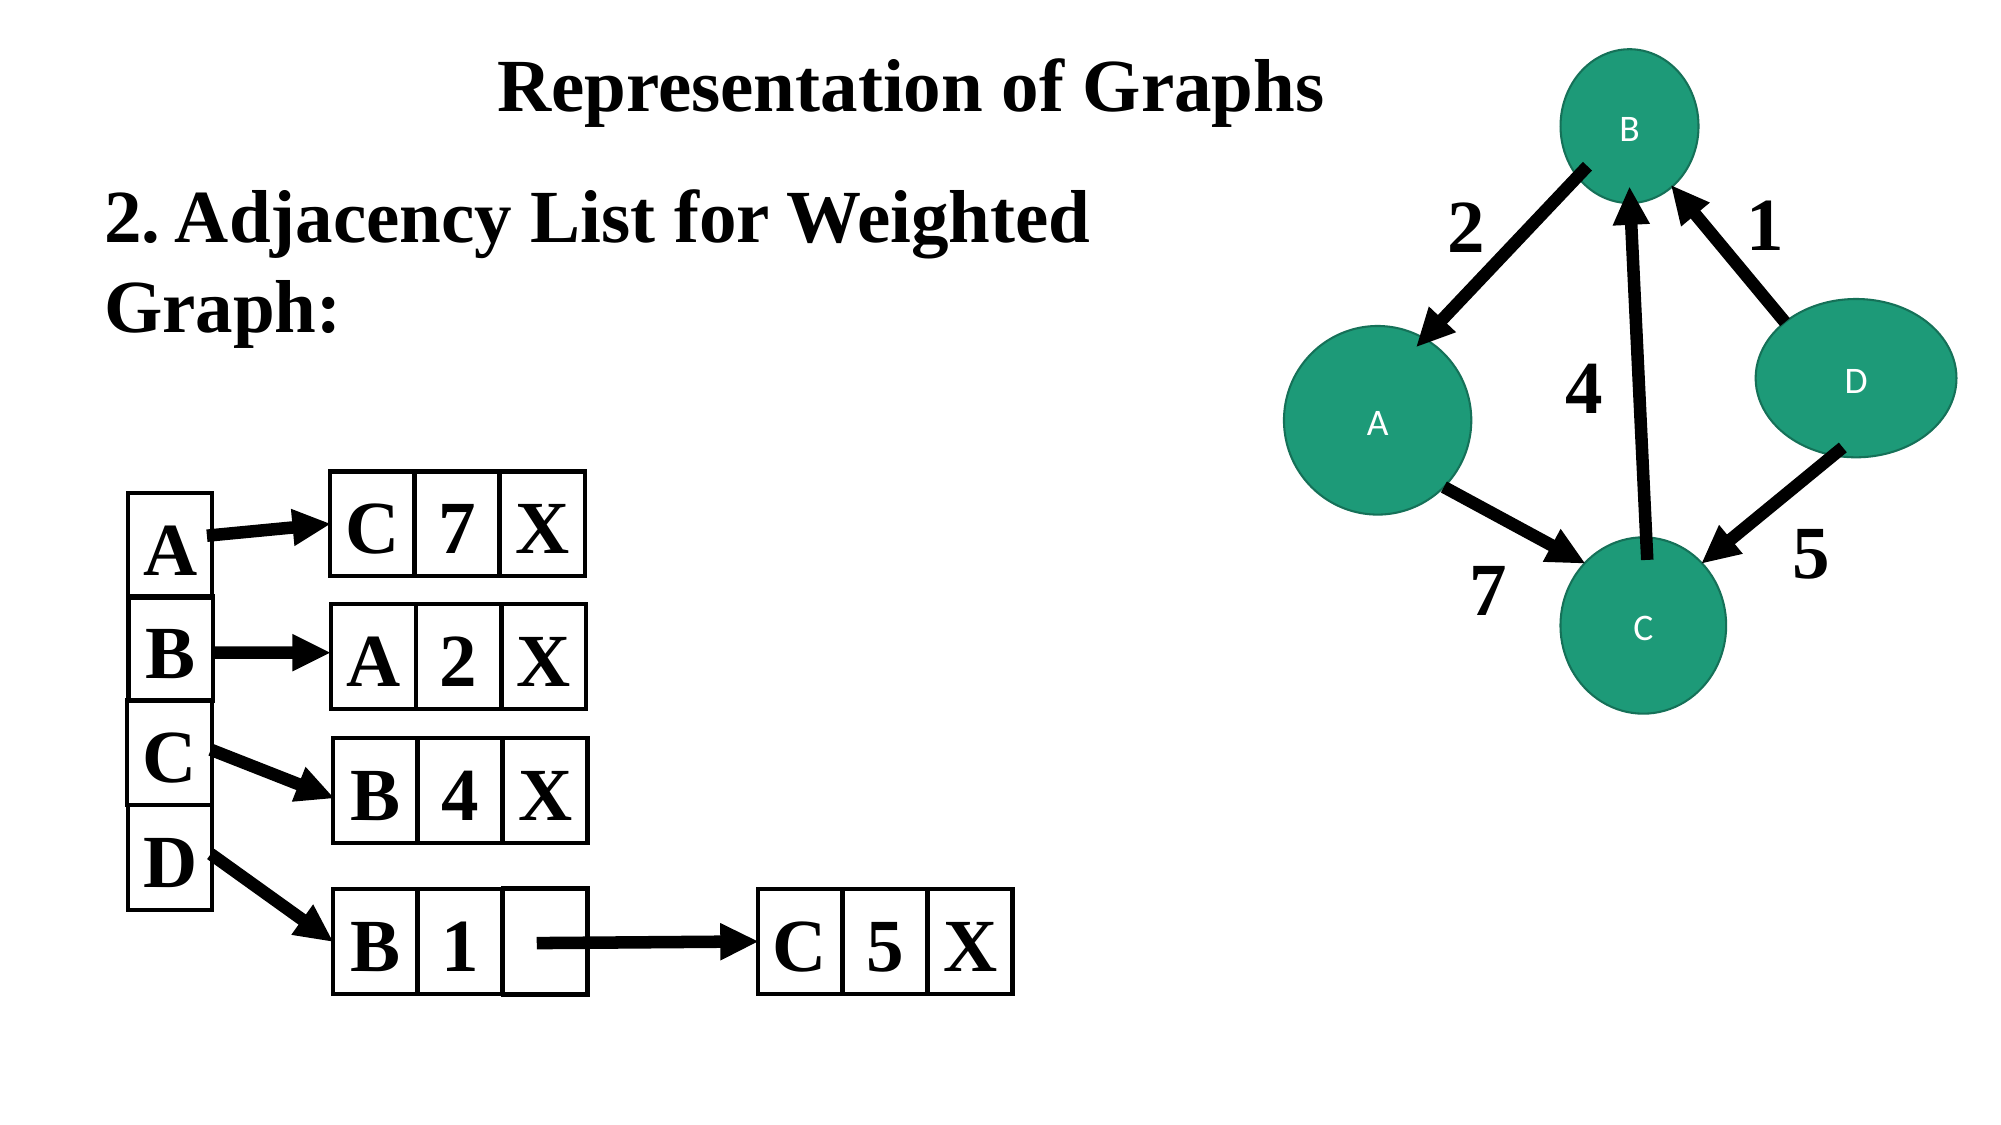

Representation of Graphs
B
D
A
C
2. Adjacency List for Weighted Graph:
1
2
4
X
C
7

A
B
C
D
5
7
X
A
2
X
B
4
X
C
5

B
1